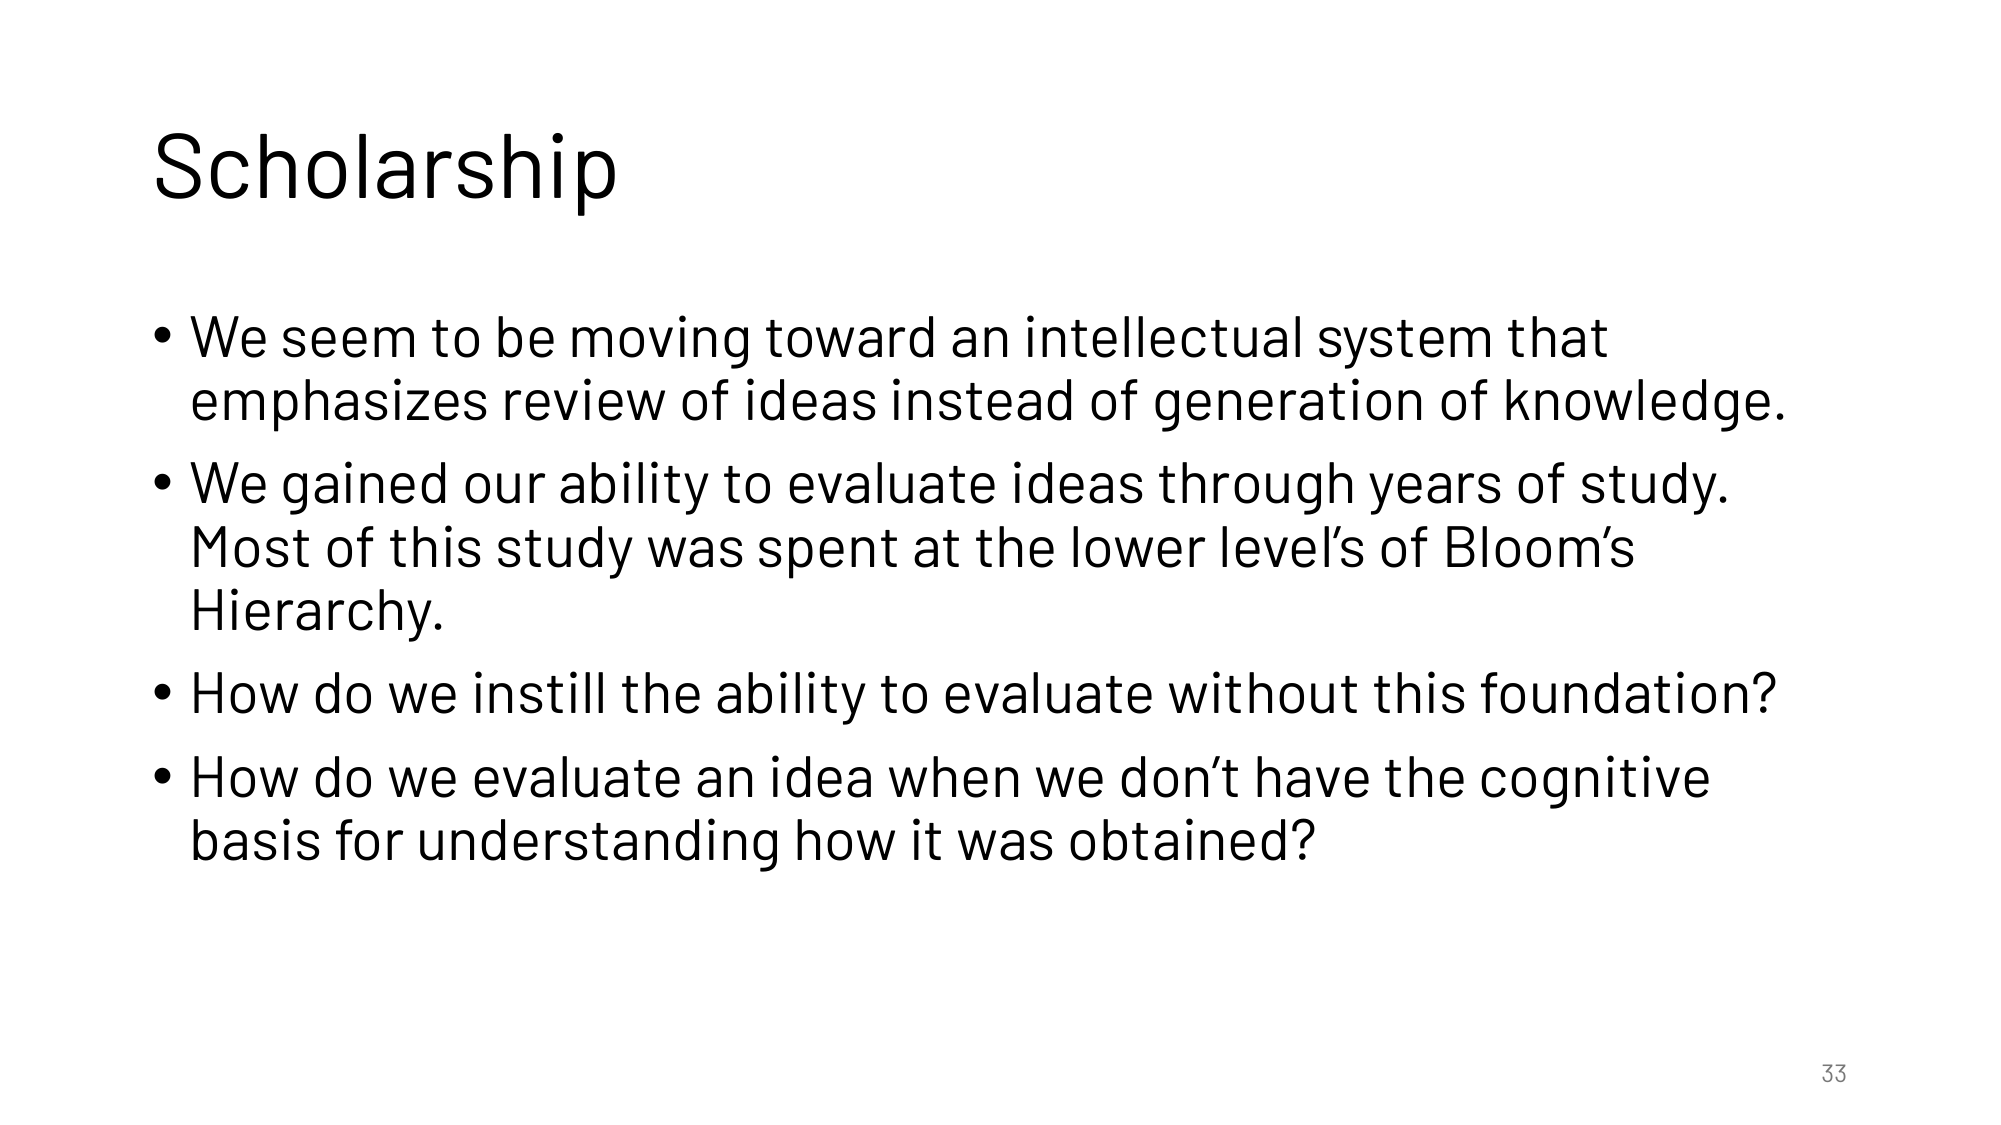

# Scholarship
We seem to be moving toward an intellectual system that emphasizes review of ideas instead of generation of knowledge.
We gained our ability to evaluate ideas through years of study.   Most of this study was spent at the lower level’s of Bloom’s Hierarchy.
How do we instill the ability to evaluate without this foundation?
How do we evaluate an idea when we don’t have the cognitive basis for understanding how it was obtained?
33